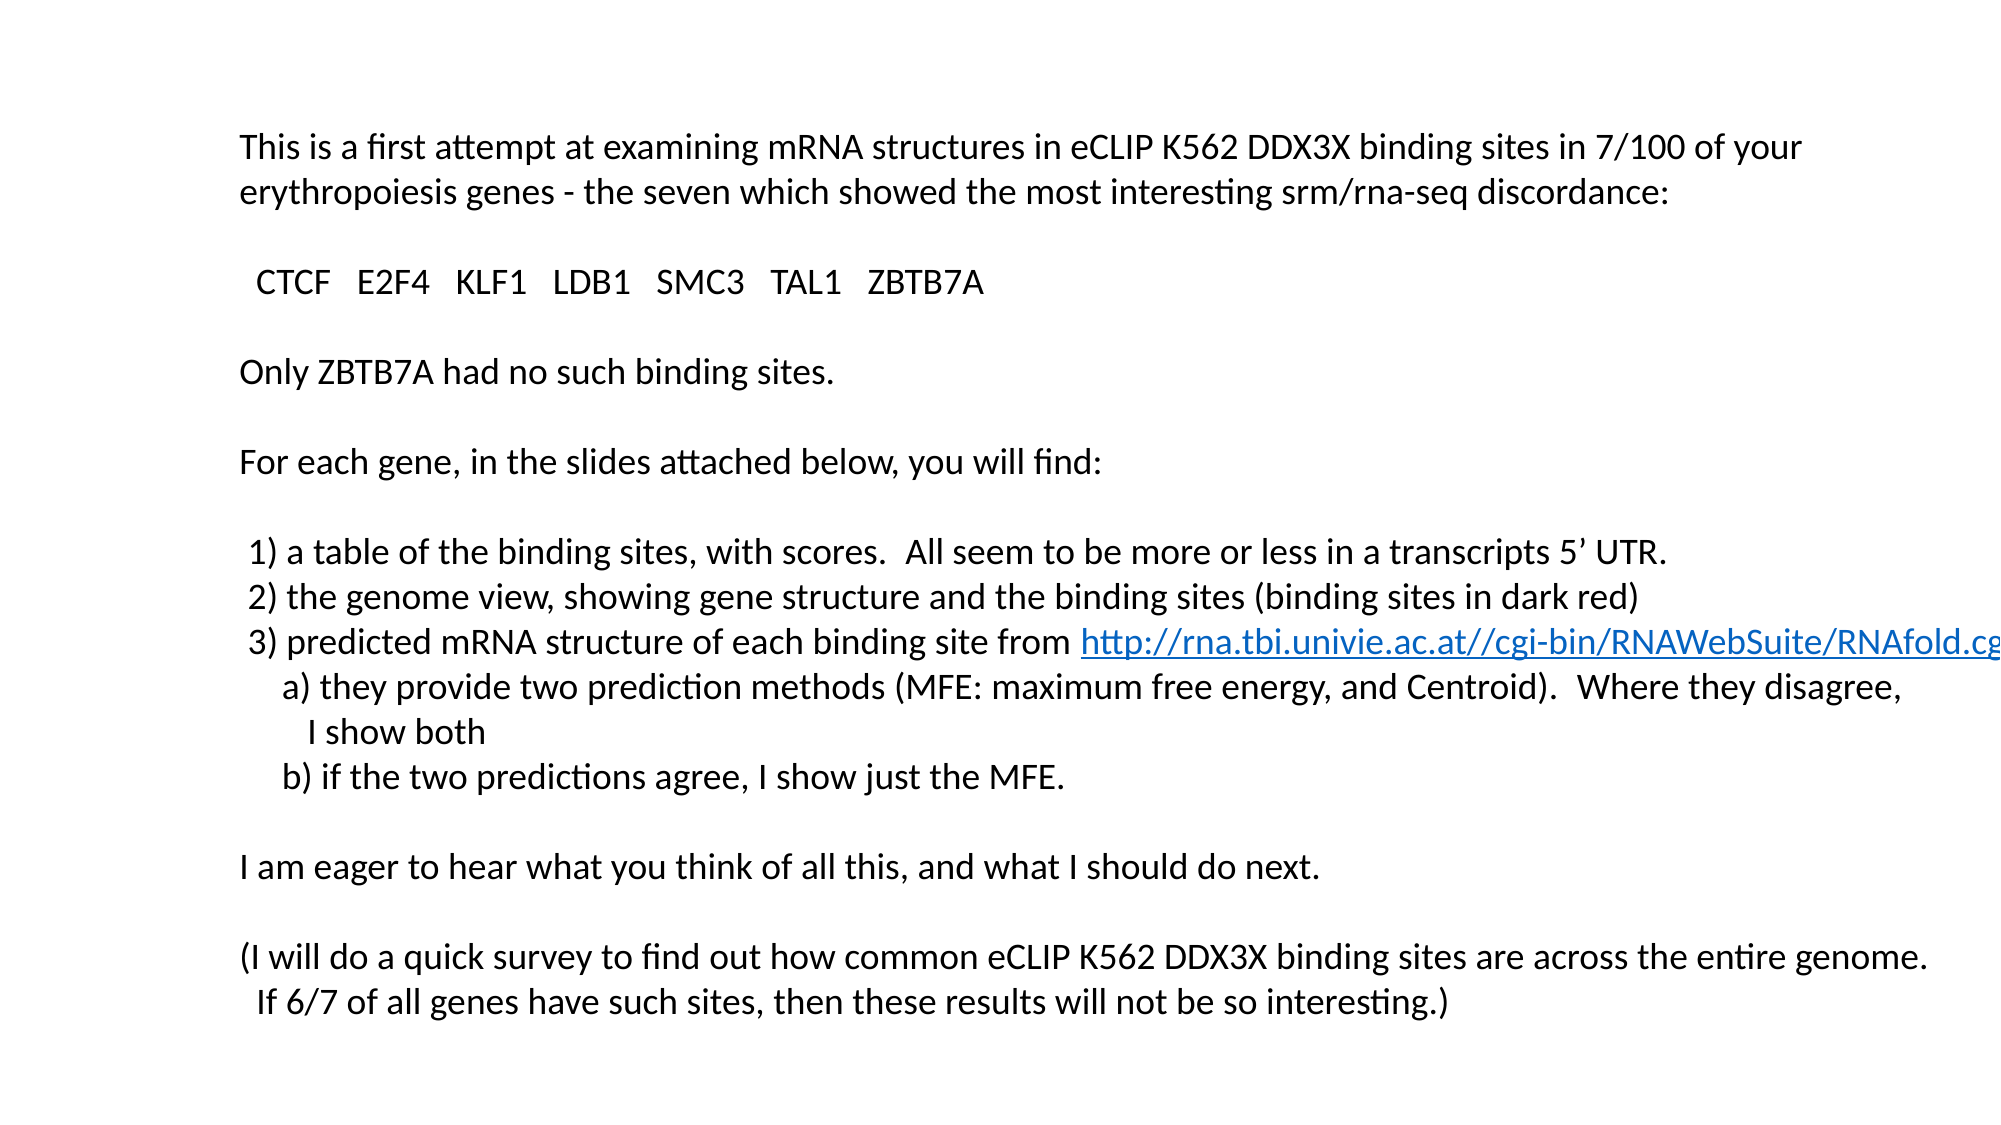

This is a first attempt at examining mRNA structures in eCLIP K562 DDX3X binding sites in 7/100 of your
erythropoiesis genes - the seven which showed the most interesting srm/rna-seq discordance:
  CTCF   E2F4   KLF1   LDB1   SMC3   TAL1   ZBTB7A
Only ZBTB7A had no such binding sites.
For each gene, in the slides attached below, you will find:
 1) a table of the binding sites, with scores.  All seem to be more or less in a transcripts 5’ UTR.
 2) the genome view, showing gene structure and the binding sites (binding sites in dark red)
 3) predicted mRNA structure of each binding site from http://rna.tbi.univie.ac.at//cgi-bin/RNAWebSuite/RNAfold.cgi
     a) they provide two prediction methods (MFE: maximum free energy, and Centroid).  Where they disagree,
        I show both
     b) if the two predictions agree, I show just the MFE.
I am eager to hear what you think of all this, and what I should do next.
(I will do a quick survey to find out how common eCLIP K562 DDX3X binding sites are across the entire genome.
  If 6/7 of all genes have such sites, then these results will not be so interesting.)